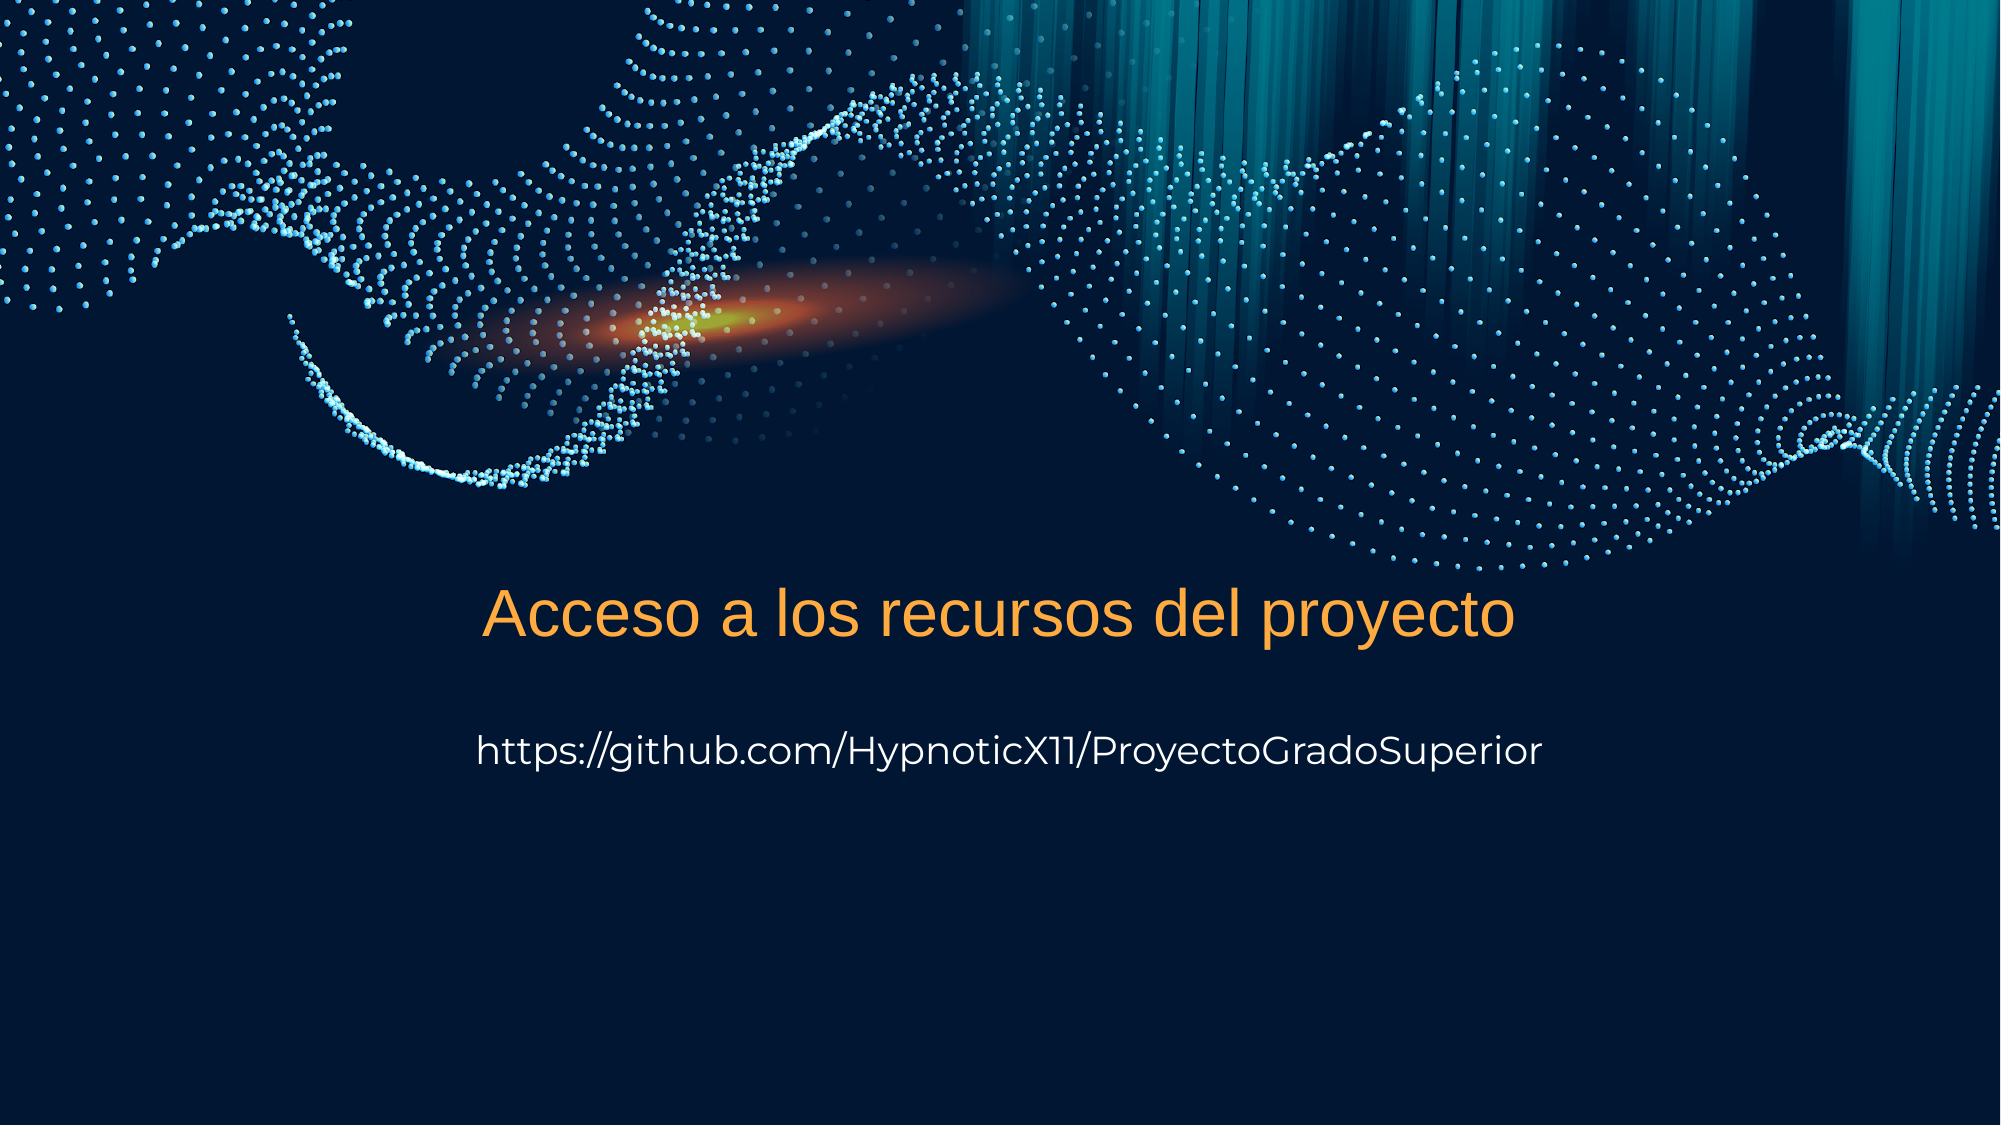

# Acceso a los recursos del proyecto
https://github.com/HypnoticX11/ProyectoGradoSuperior